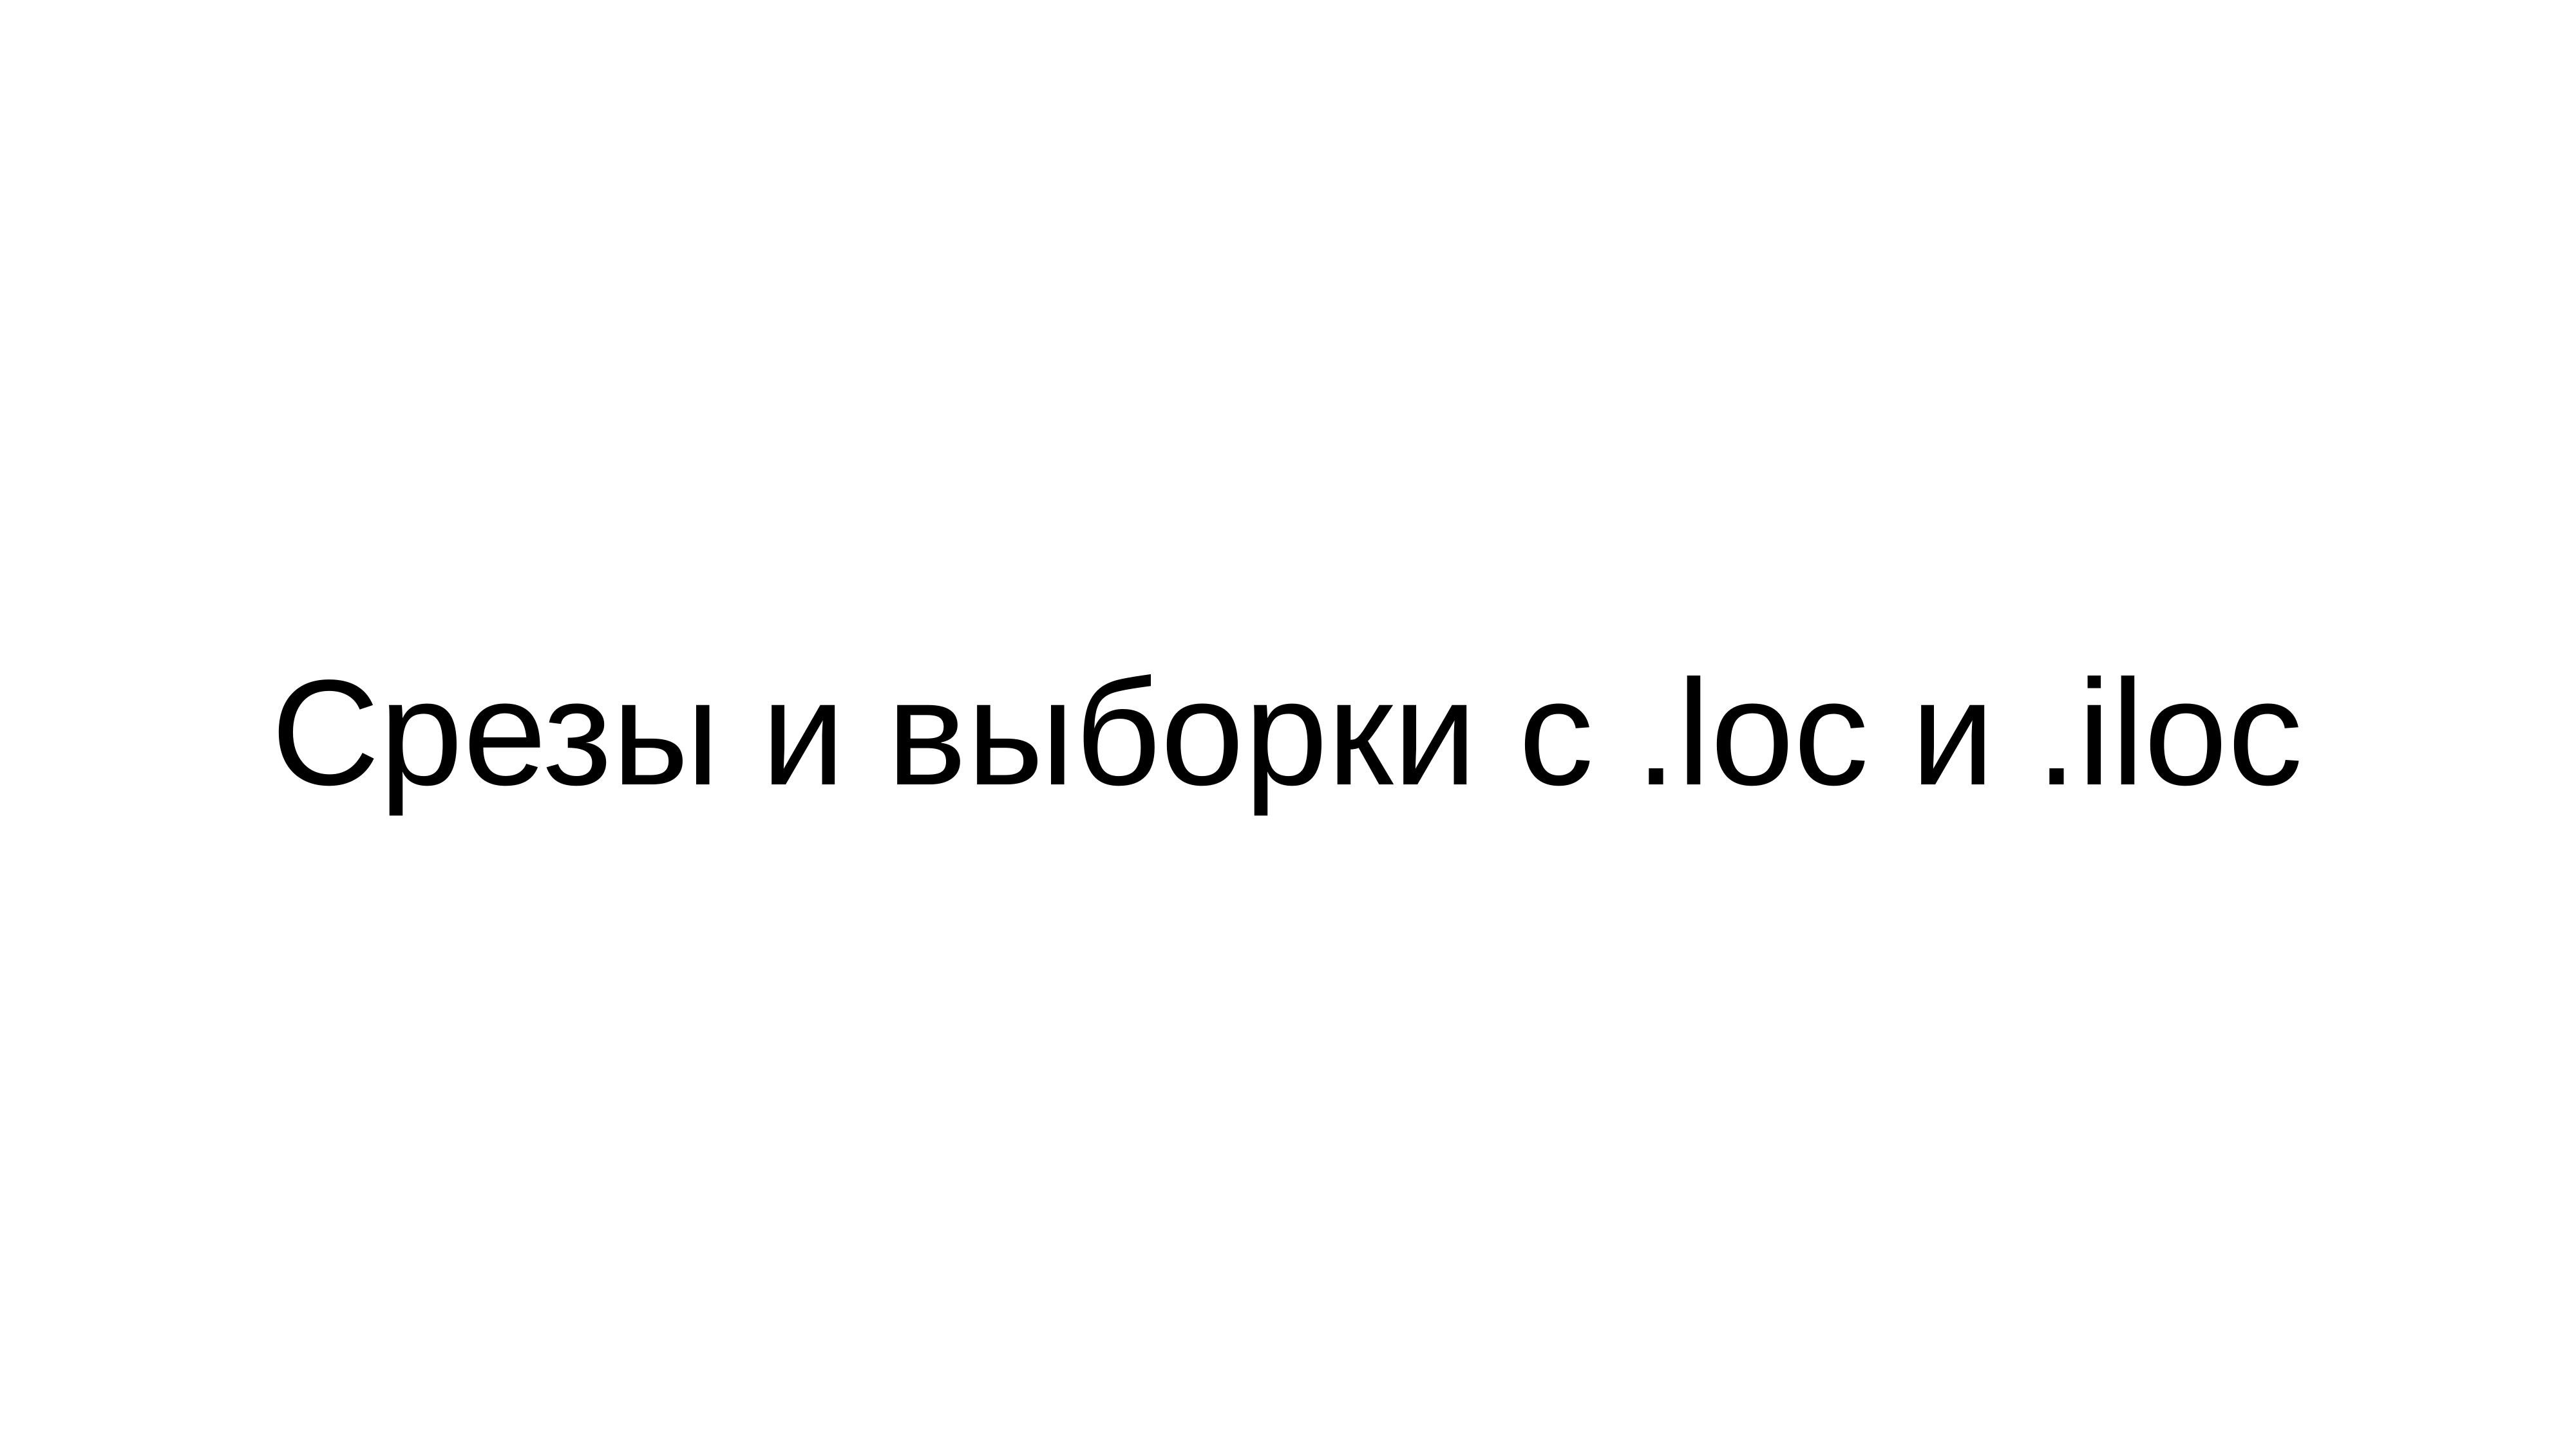

# Срезы и выборки с .loc и .iloc